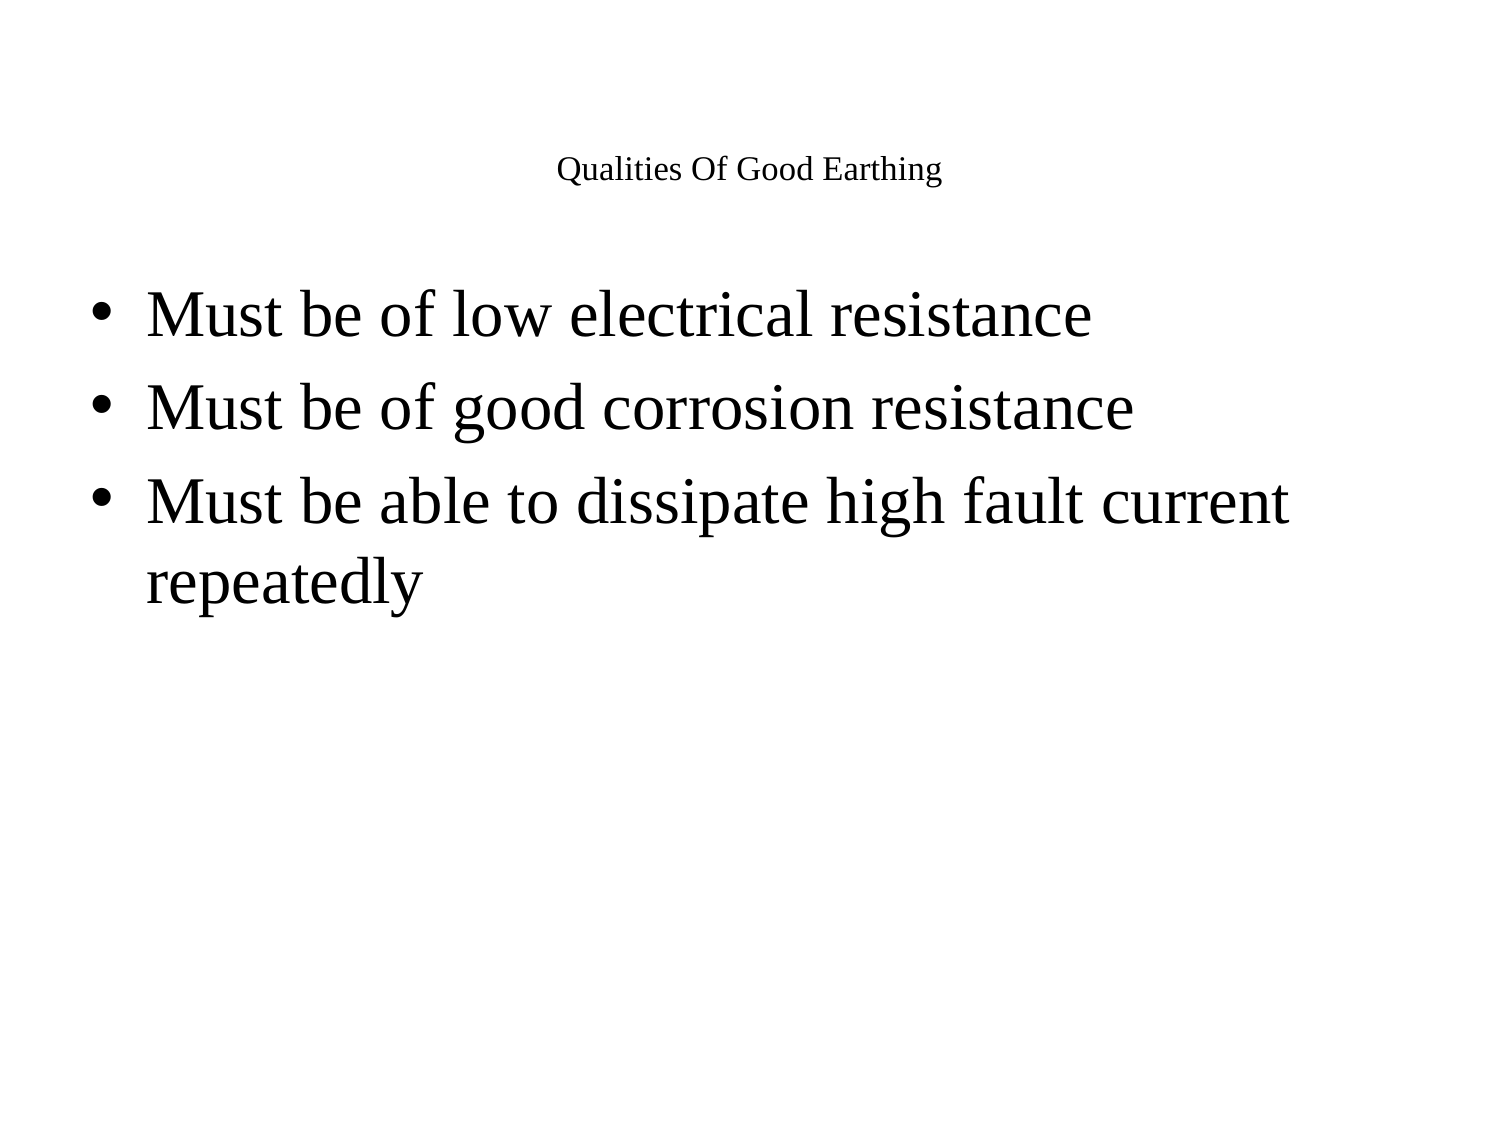

# Qualities Of Good Earthing
Must be of low electrical resistance
Must be of good corrosion resistance
Must be able to dissipate high fault current repeatedly